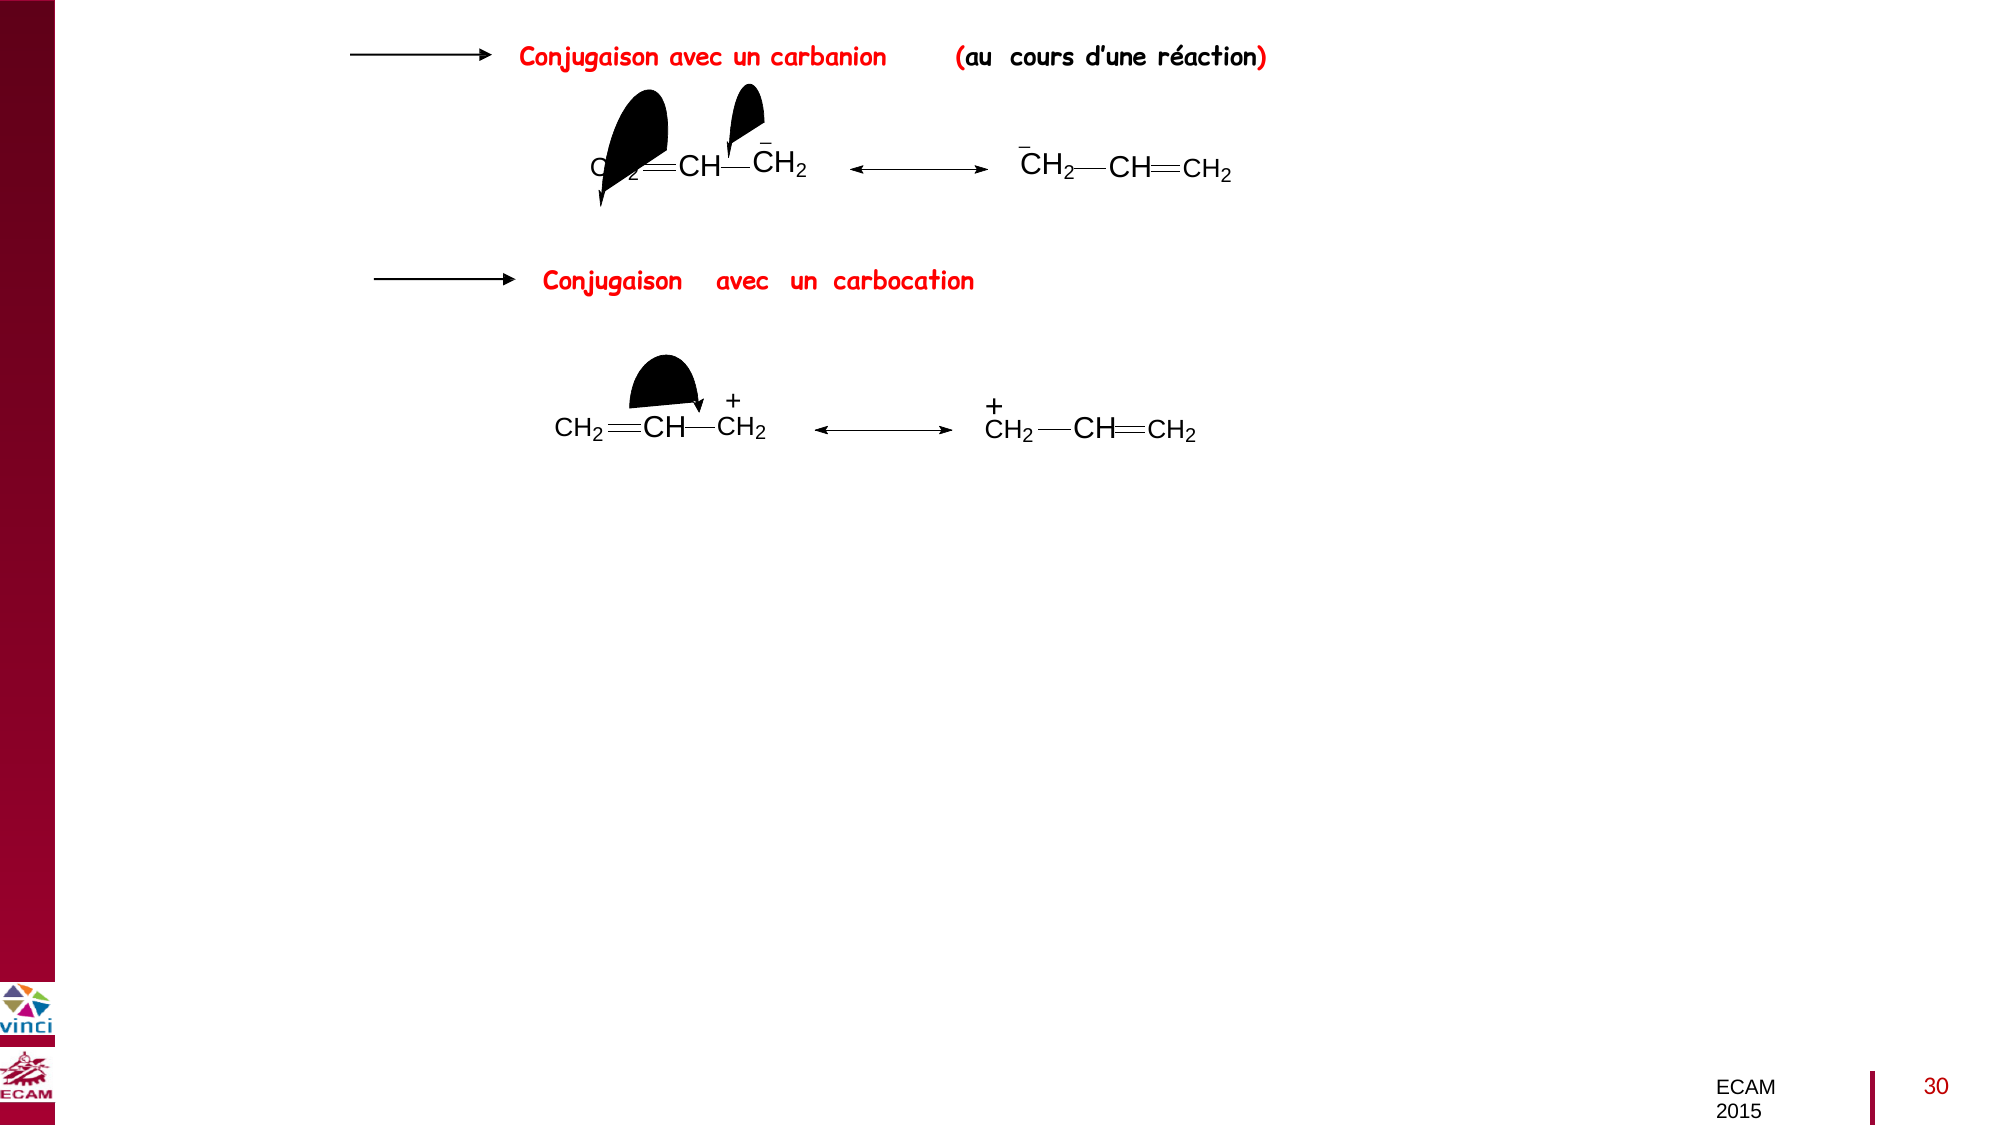

Conjugaison avec un carbanion
(au
cours d’une réaction)

_
CH2
_
CH2

CH2
CH
CH
CH2

Conjugaison
avec
un
carbocation

B2040-Chimie du vivant et environnement

+
CH2
+

CH2
CH
CH2
CH
CH2

30
ECAM 2015